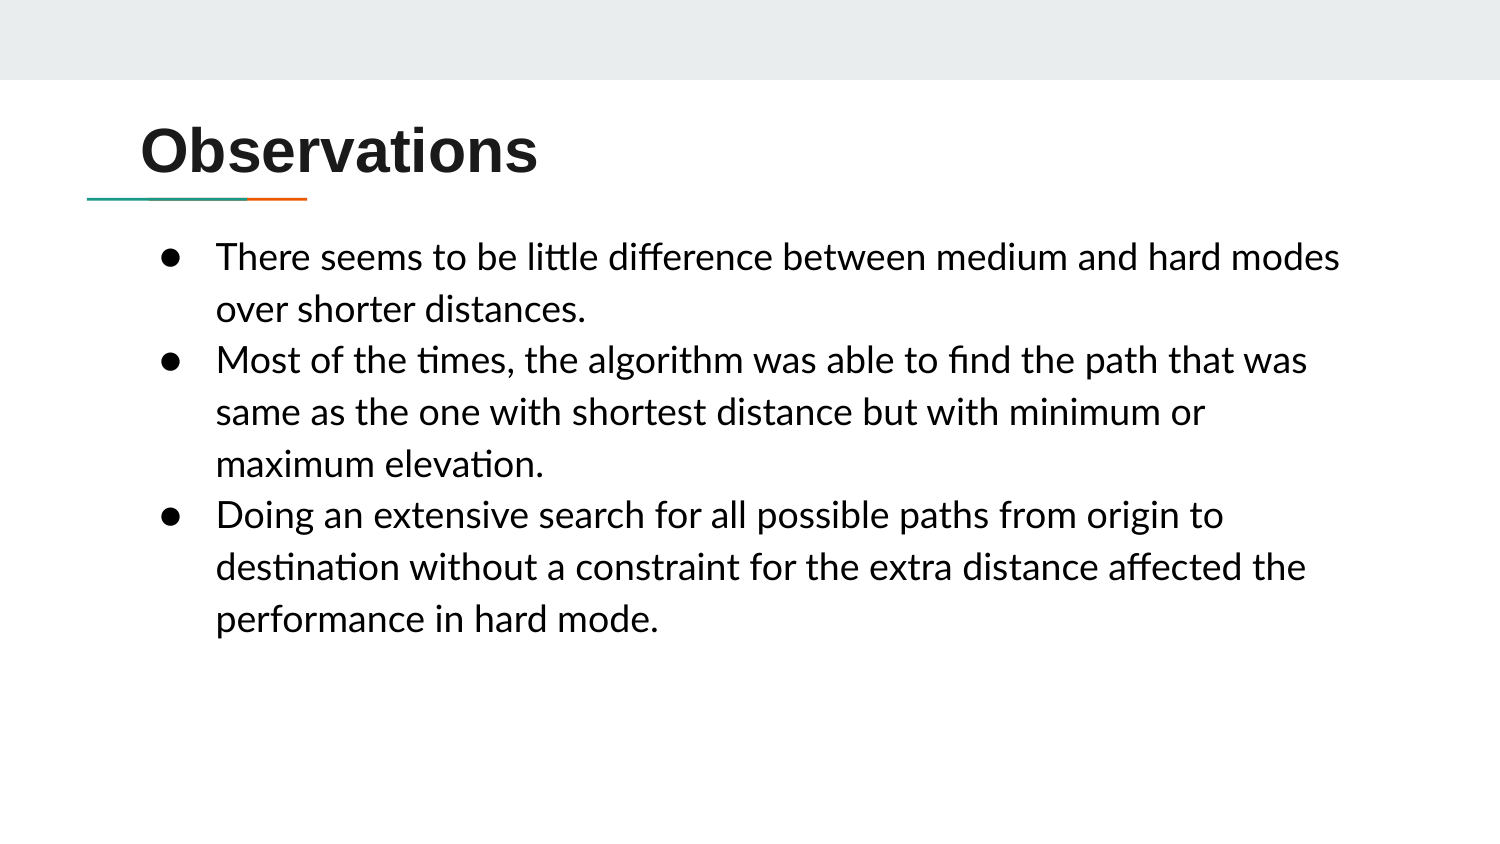

# Observations
There seems to be little difference between medium and hard modes over shorter distances.
Most of the times, the algorithm was able to find the path that was same as the one with shortest distance but with minimum or maximum elevation.
Doing an extensive search for all possible paths from origin to destination without a constraint for the extra distance affected the performance in hard mode.